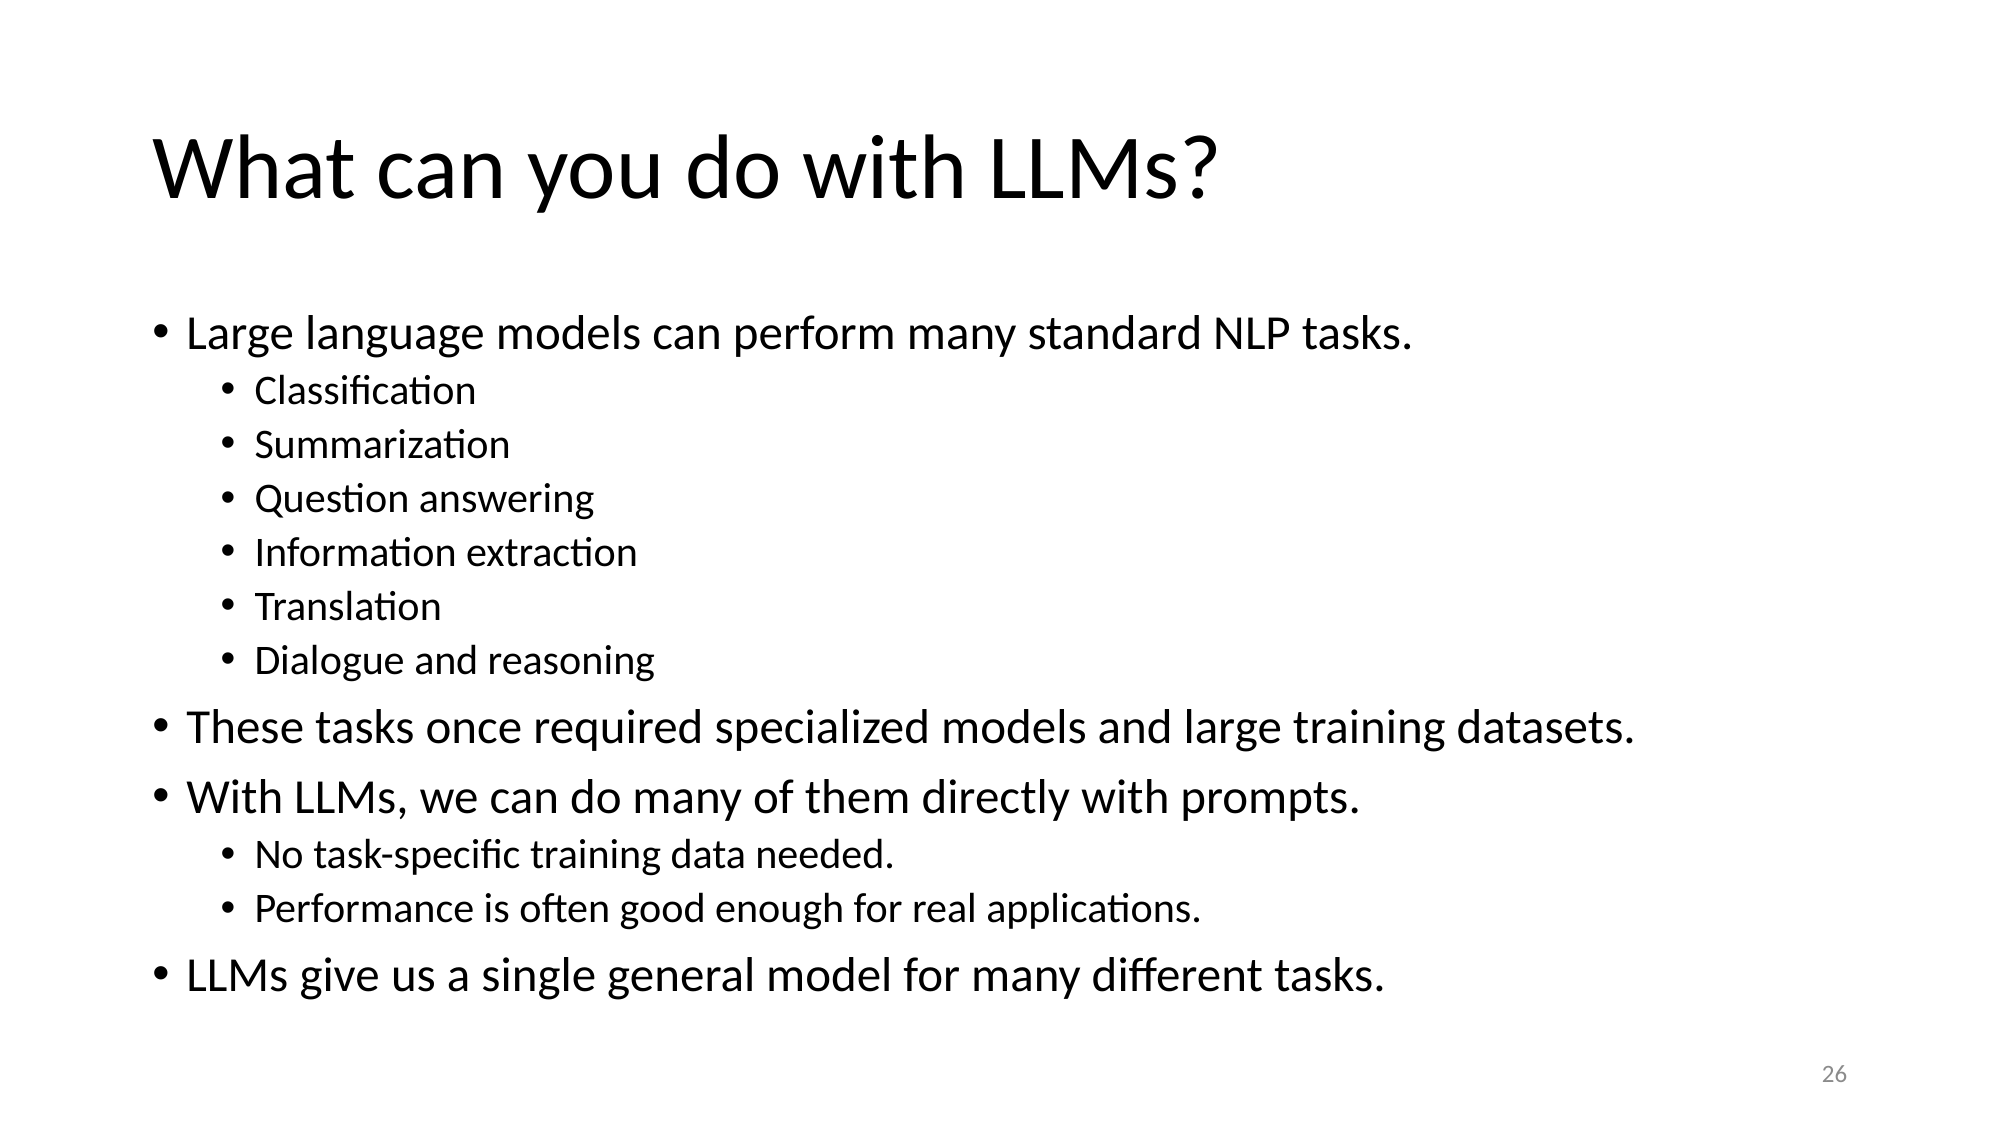

# What can you do with LLMs?
Large language models can perform many standard NLP tasks.
Classification
Summarization
Question answering
Information extraction
Translation
Dialogue and reasoning
These tasks once required specialized models and large training datasets.
With LLMs, we can do many of them directly with prompts.
No task-specific training data needed.
Performance is often good enough for real applications.
LLMs give us a single general model for many different tasks.

26